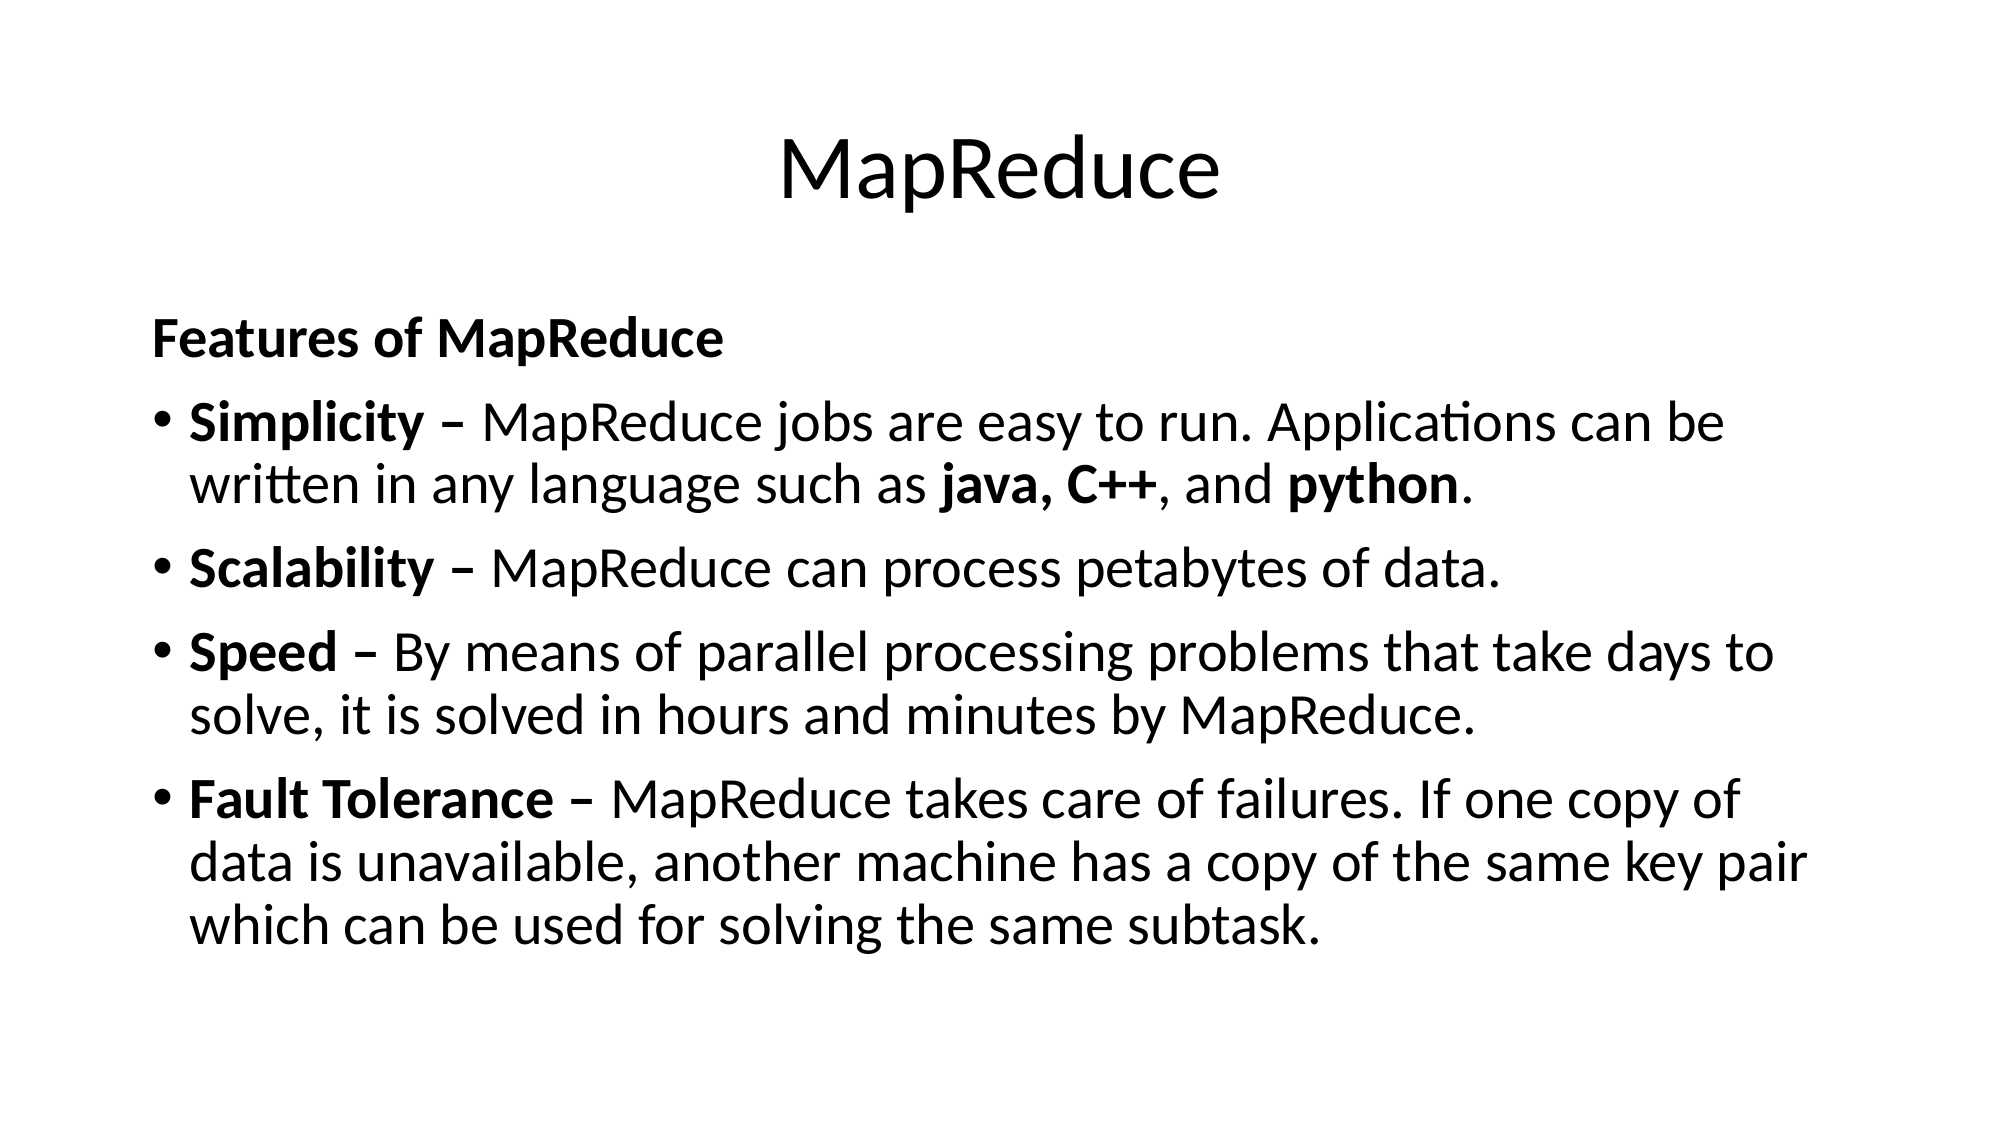

# MapReduce
Features of MapReduce
Simplicity – MapReduce jobs are easy to run. Applications can be written in any language such as java, C++, and python.
Scalability – MapReduce can process petabytes of data.
Speed – By means of parallel processing problems that take days to solve, it is solved in hours and minutes by MapReduce.
Fault Tolerance – MapReduce takes care of failures. If one copy of data is unavailable, another machine has a copy of the same key pair which can be used for solving the same subtask.